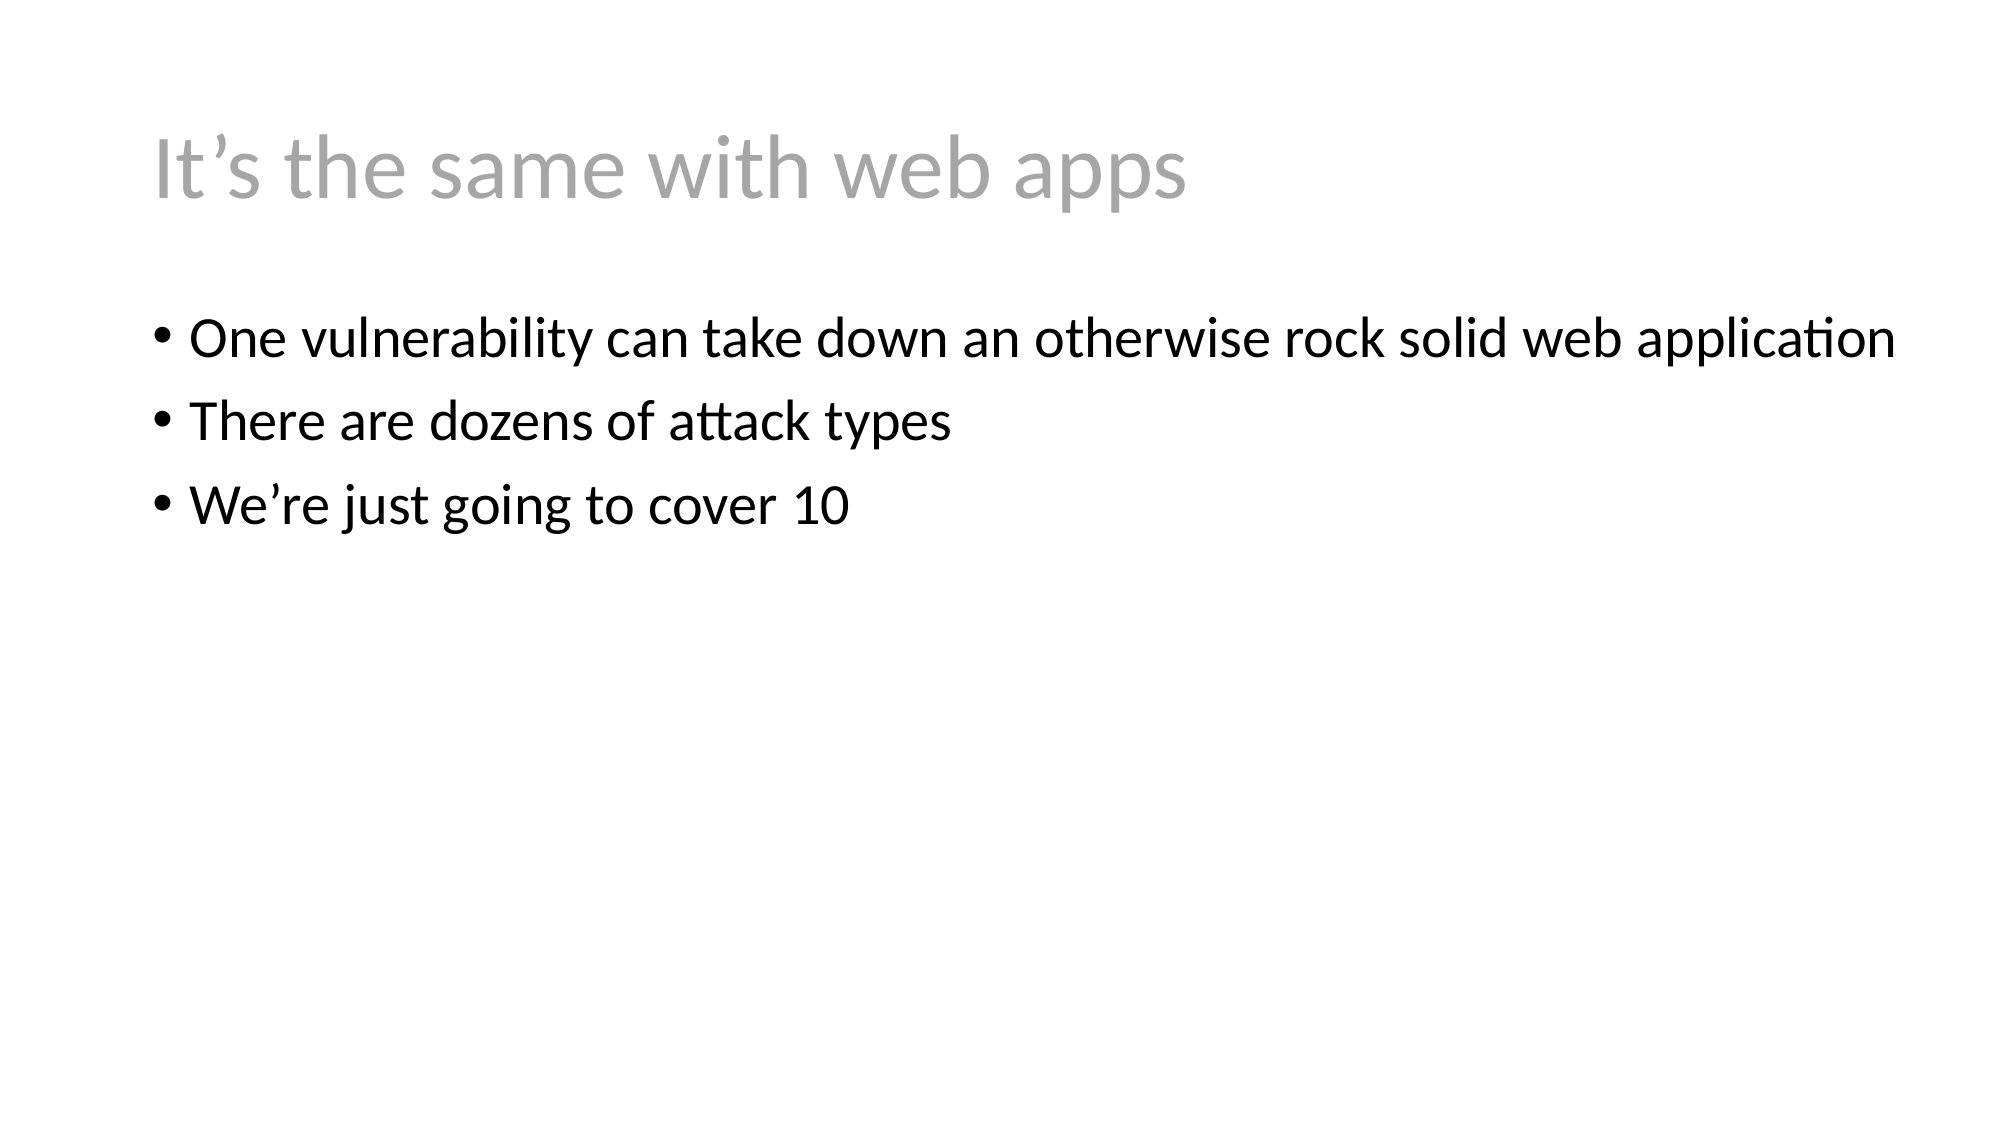

# It’s the same with web apps
One vulnerability can take down an otherwise rock solid web application
There are dozens of attack types
We’re just going to cover 10